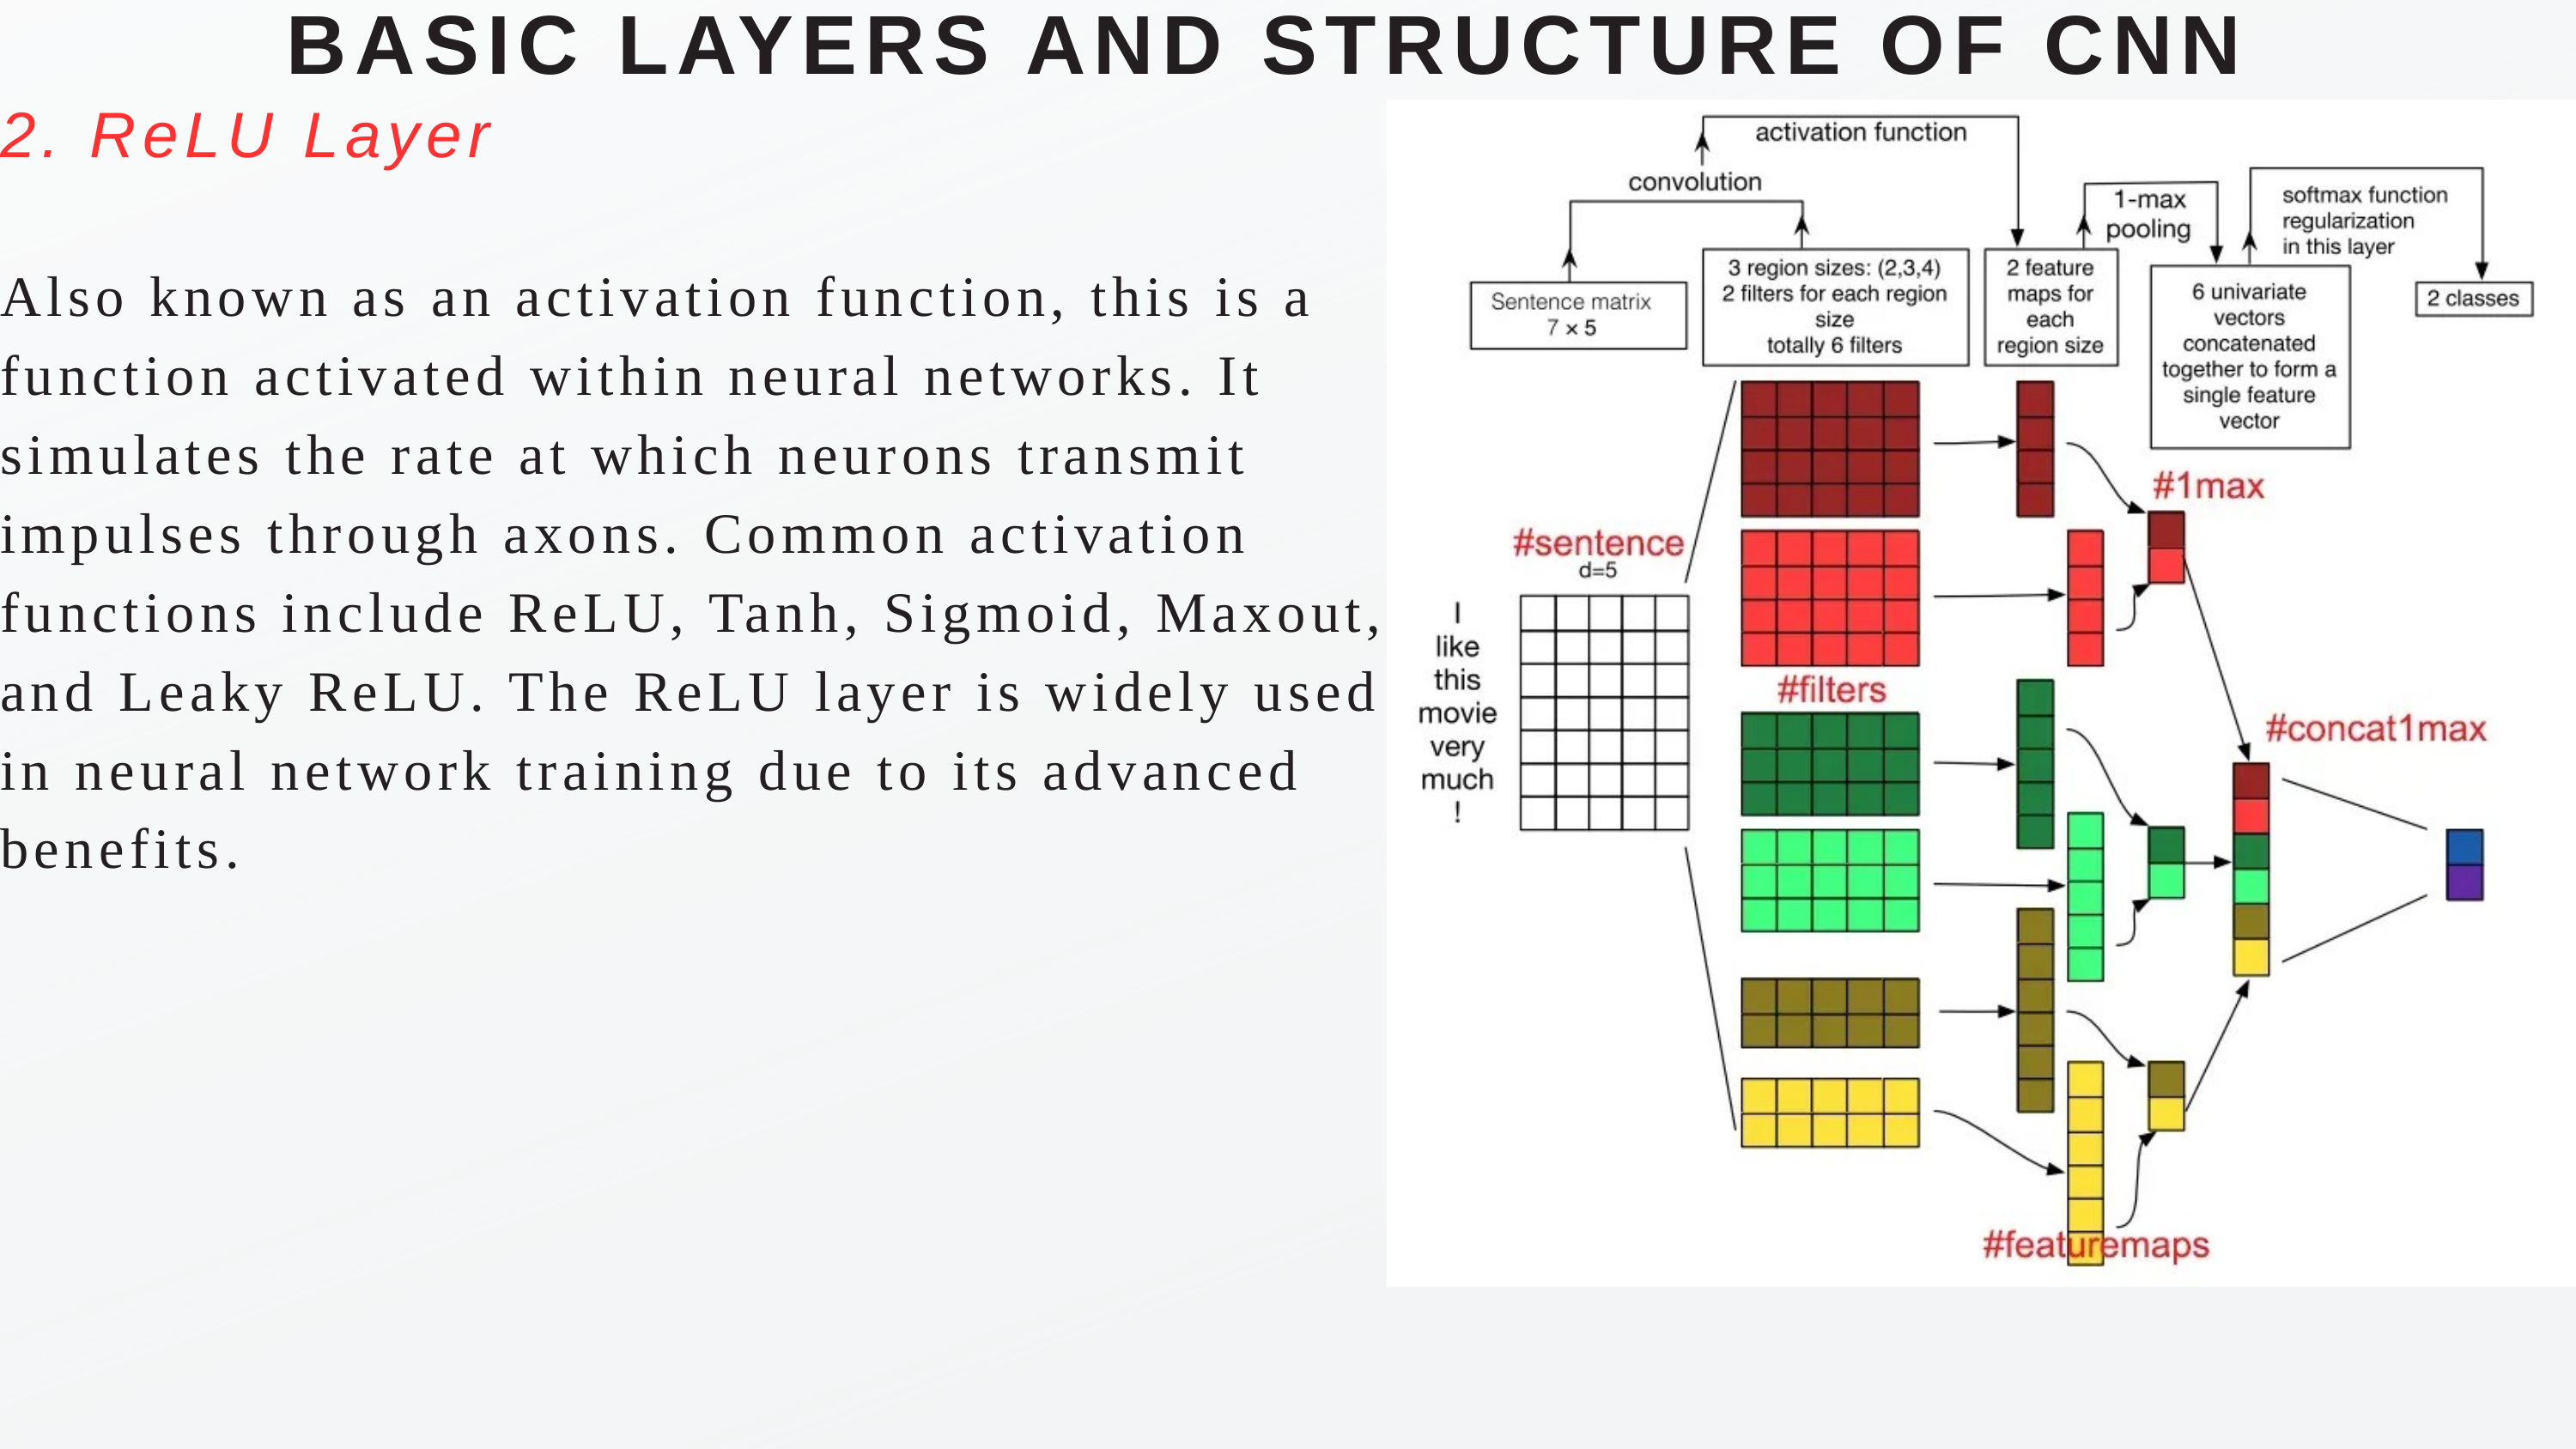

BASIC LAYERS AND STRUCTURE OF CNN
2. ReLU Layer

Also known as an activation function, this is a function activated within neural networks. It simulates the rate at which neurons transmit impulses through axons. Common activation functions include ReLU, Tanh, Sigmoid, Maxout, and Leaky ReLU. The ReLU layer is widely used in neural network training due to its advanced benefits.